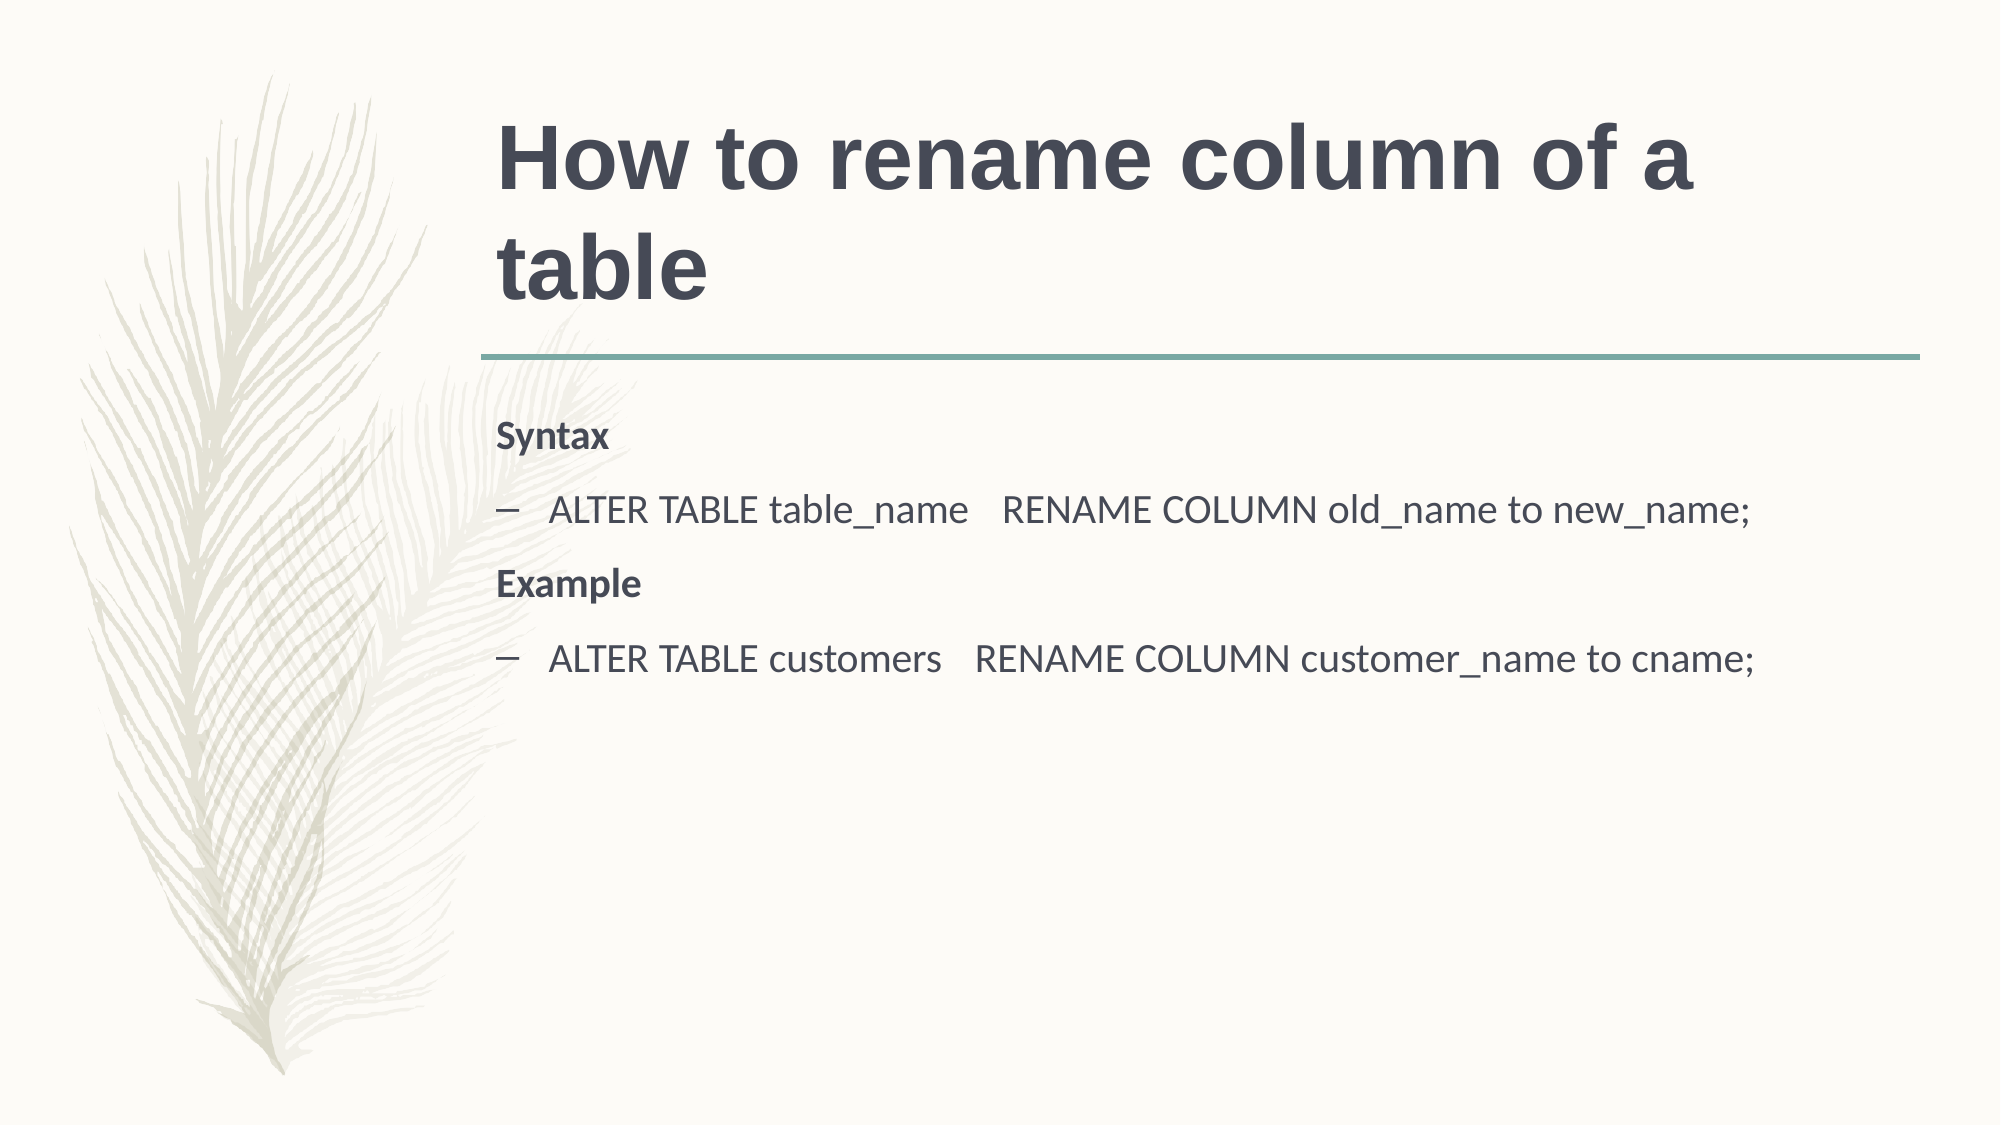

# How to rename column of a table
Syntax
ALTER TABLE table_name
Example
ALTER TABLE customers
RENAME COLUMN old_name to new_name;
RENAME COLUMN customer_name to cname;